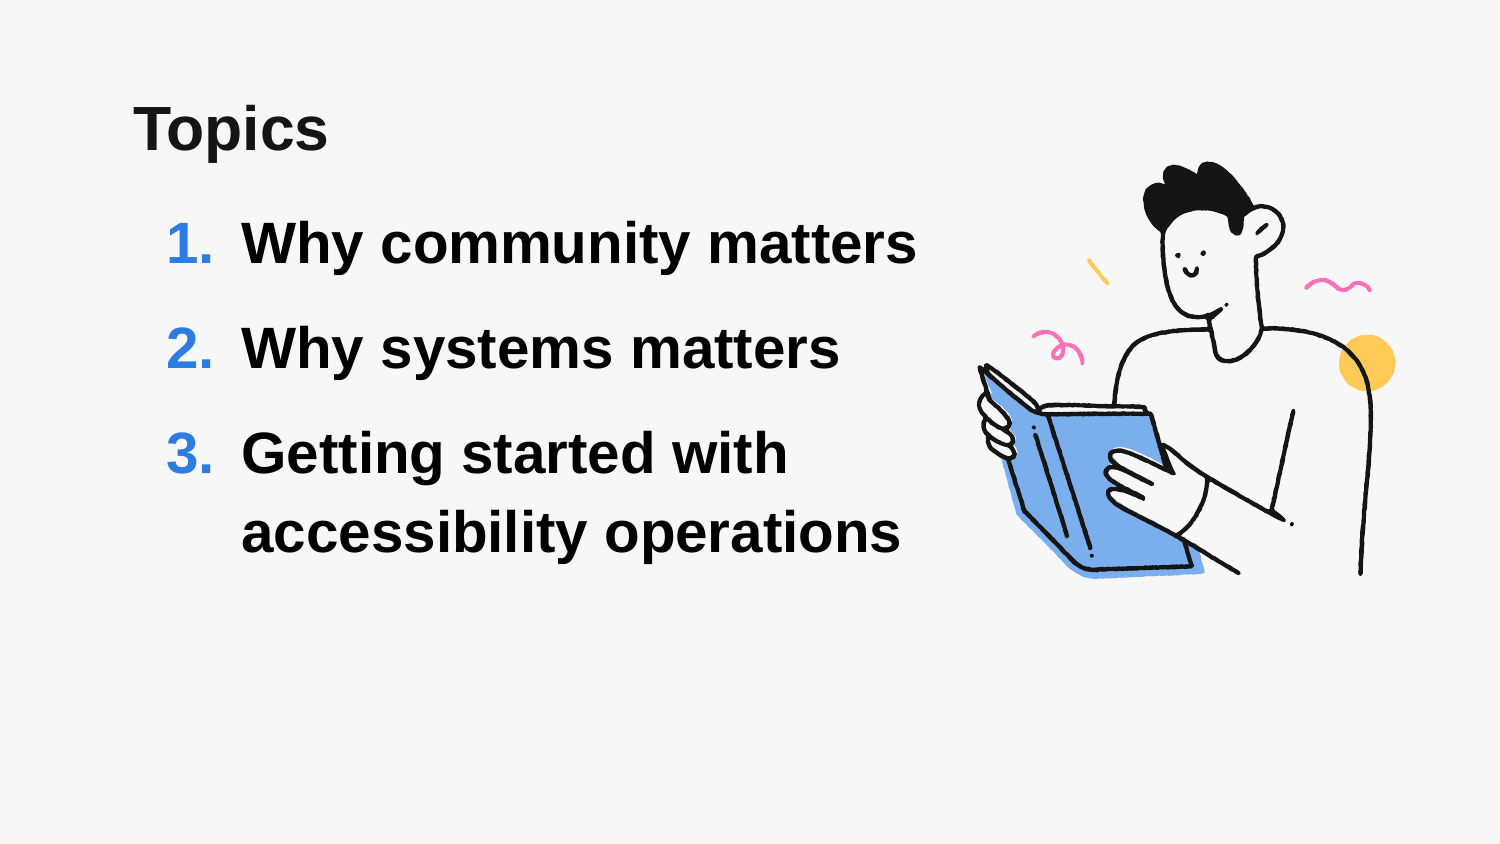

# Topics

Why community matters
Why systems matters
Getting started with accessibility operations